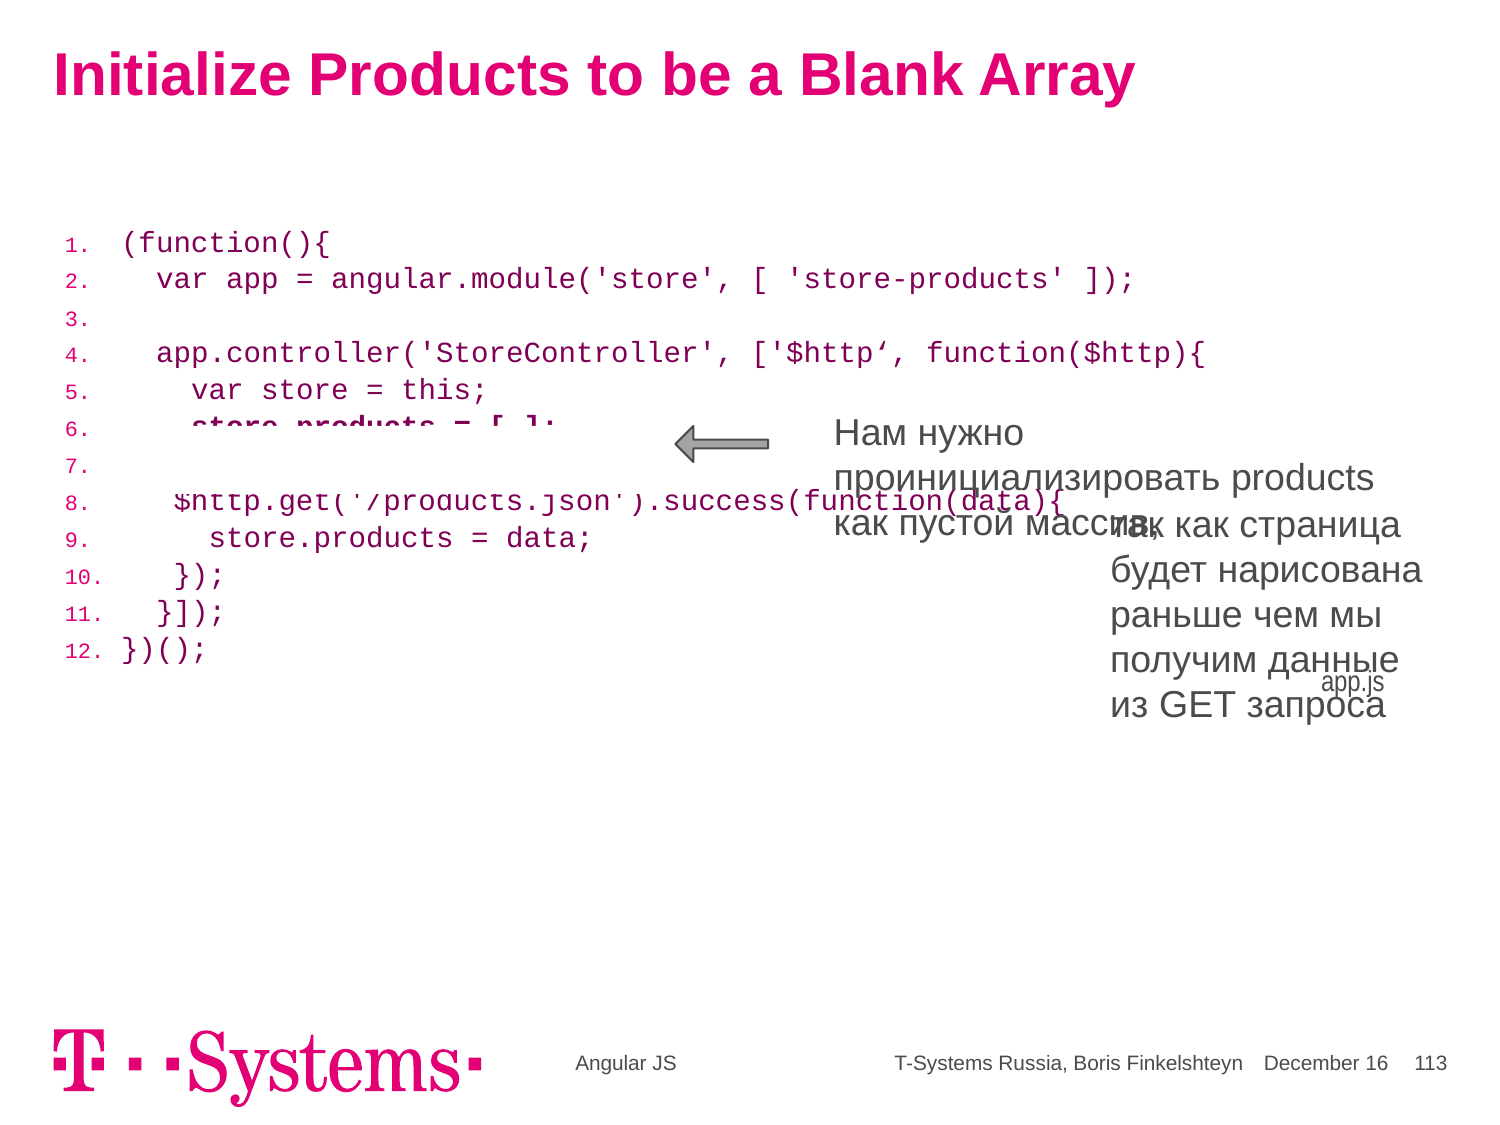

# Initialize Products to be a Blank Array
| (function(){ var app = angular.module('store', [ 'store-products' ]); app.controller('StoreController', ['$http‘, function($http){ var store = this; store.products = [ ]; $http.get('/products.json').success(function(data){ store.products = data; }); }]); })(); app.js |
| --- |

Нам нужно проинициализировать products как пустой массив,

так как страница будет нарисована раньше чем мы получим данные из GET запроса
Angular JS                                      T-Systems Russia, Boris Finkelshteyn
December 16
113